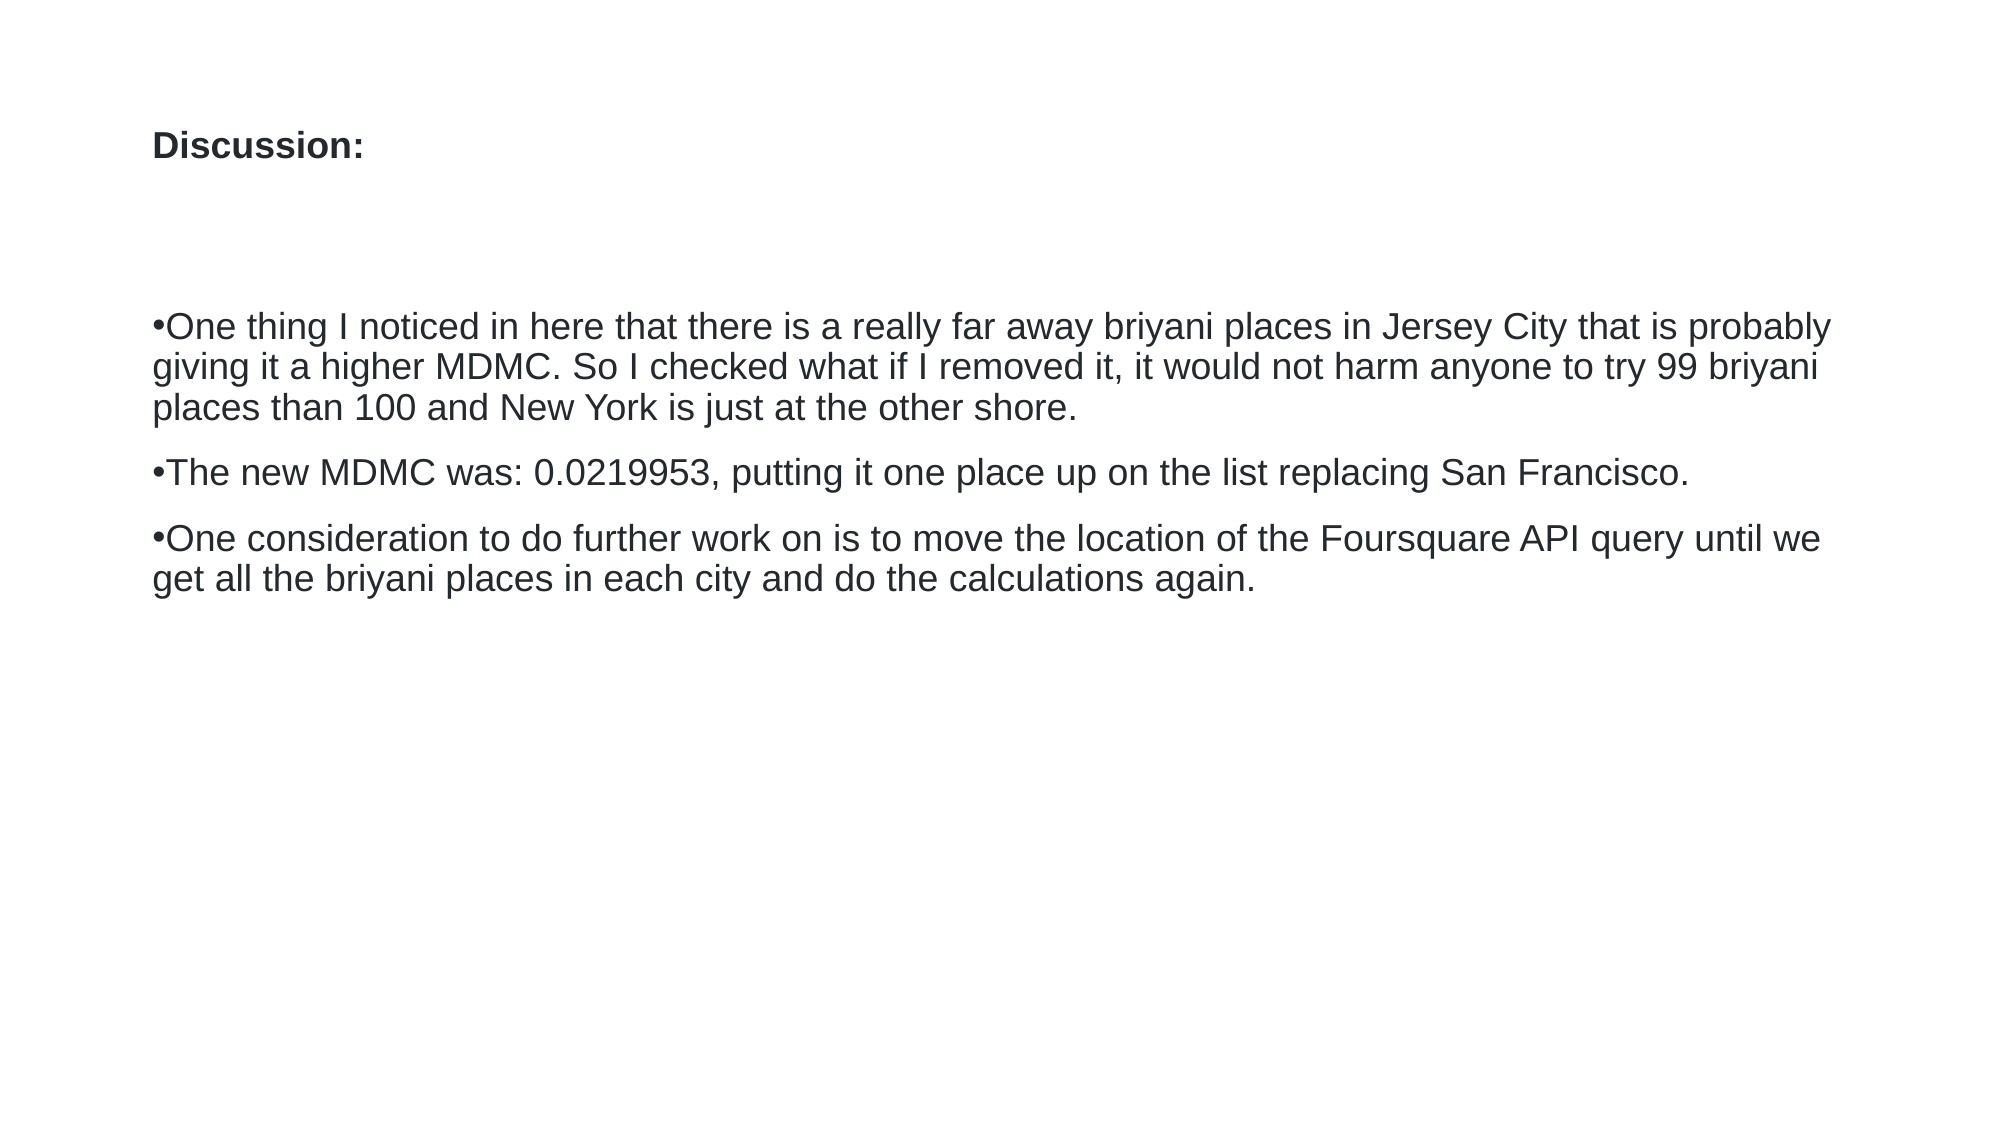

# Discussion:
One thing I noticed in here that there is a really far away briyani places in Jersey City that is probably giving it a higher MDMC. So I checked what if I removed it, it would not harm anyone to try 99 briyani places than 100 and New York is just at the other shore.
The new MDMC was: 0.0219953, putting it one place up on the list replacing San Francisco.
One consideration to do further work on is to move the location of the Foursquare API query until we get all the briyani places in each city and do the calculations again.